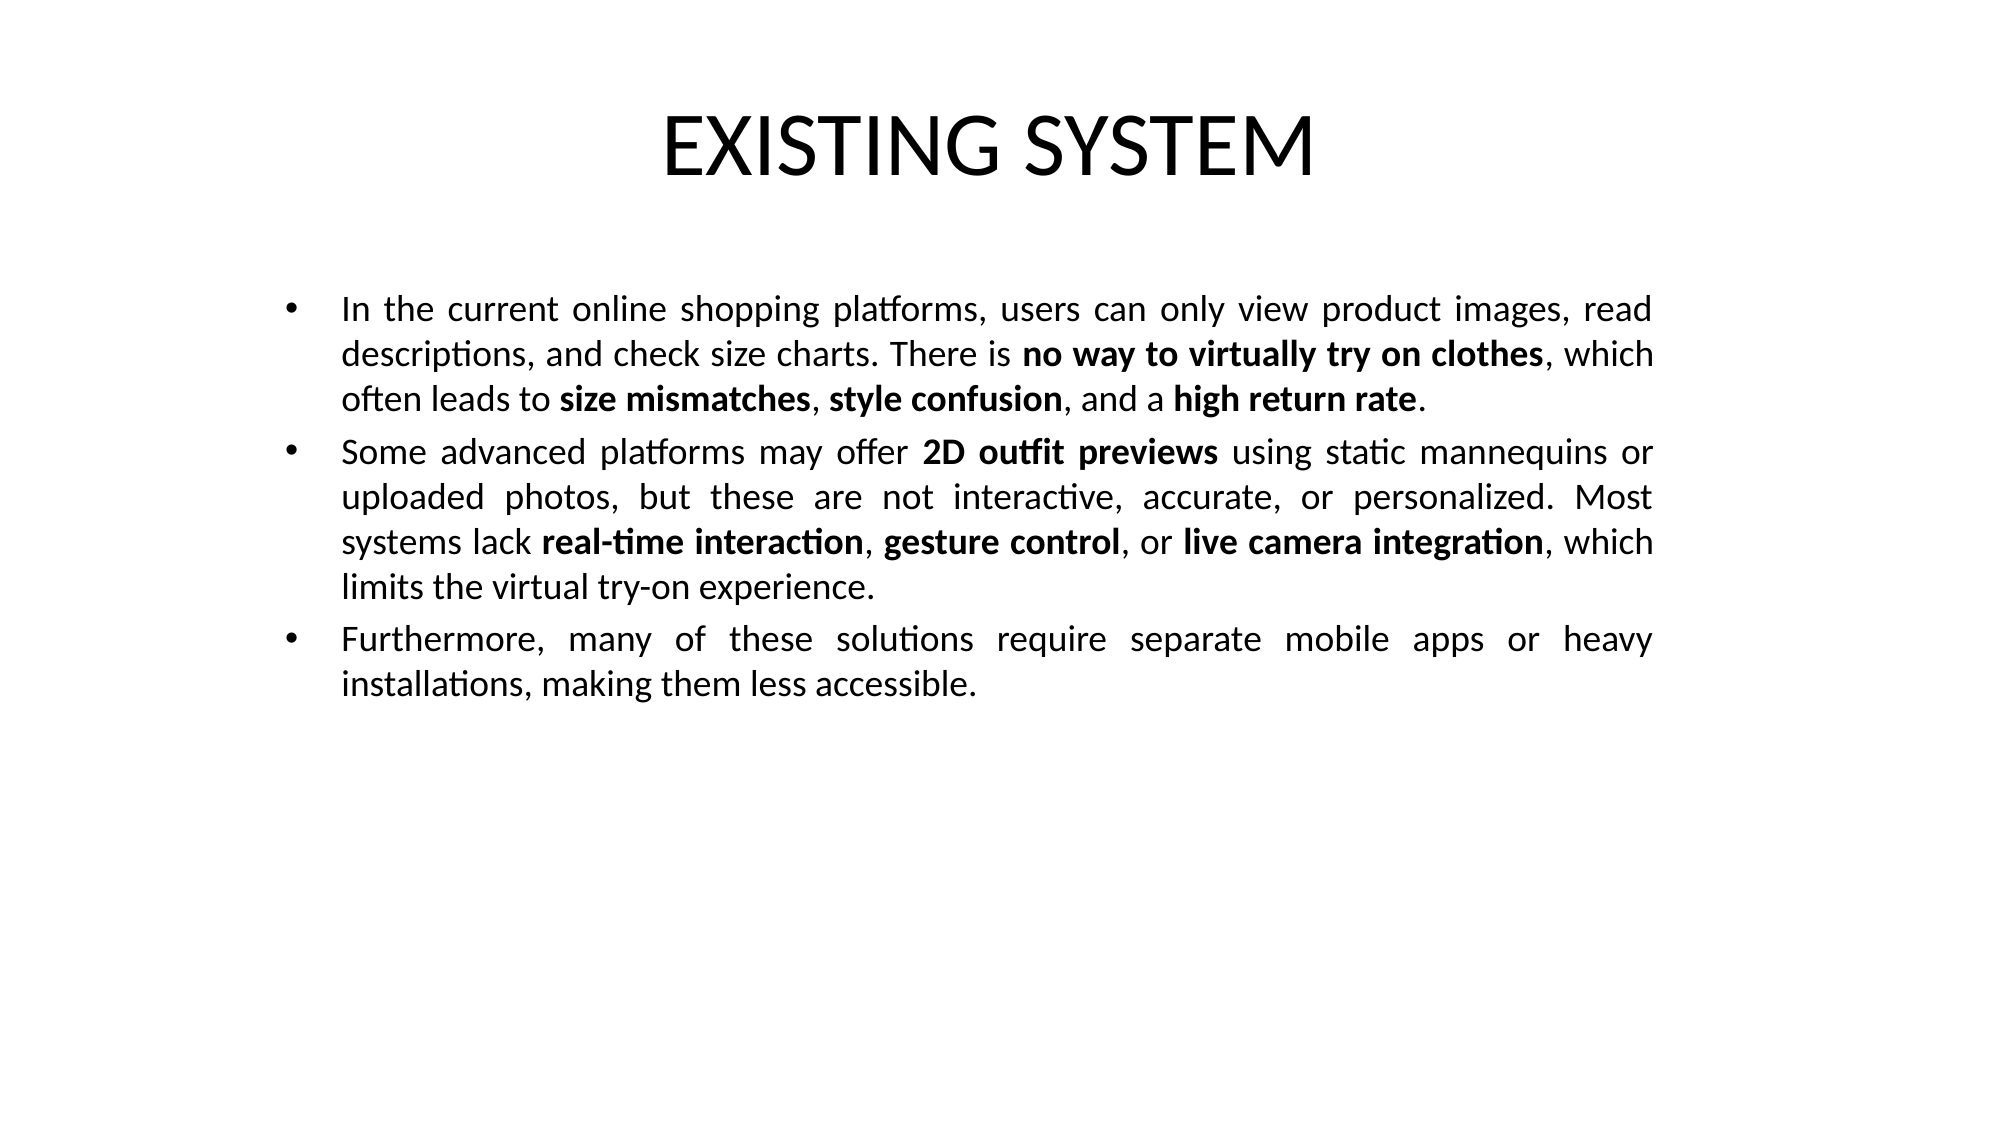

# EXISTING SYSTEM
In the current online shopping platforms, users can only view product images, read descriptions, and check size charts. There is no way to virtually try on clothes, which often leads to size mismatches, style confusion, and a high return rate.
Some advanced platforms may offer 2D outfit previews using static mannequins or uploaded photos, but these are not interactive, accurate, or personalized. Most systems lack real-time interaction, gesture control, or live camera integration, which limits the virtual try-on experience.
Furthermore, many of these solutions require separate mobile apps or heavy installations, making them less accessible.